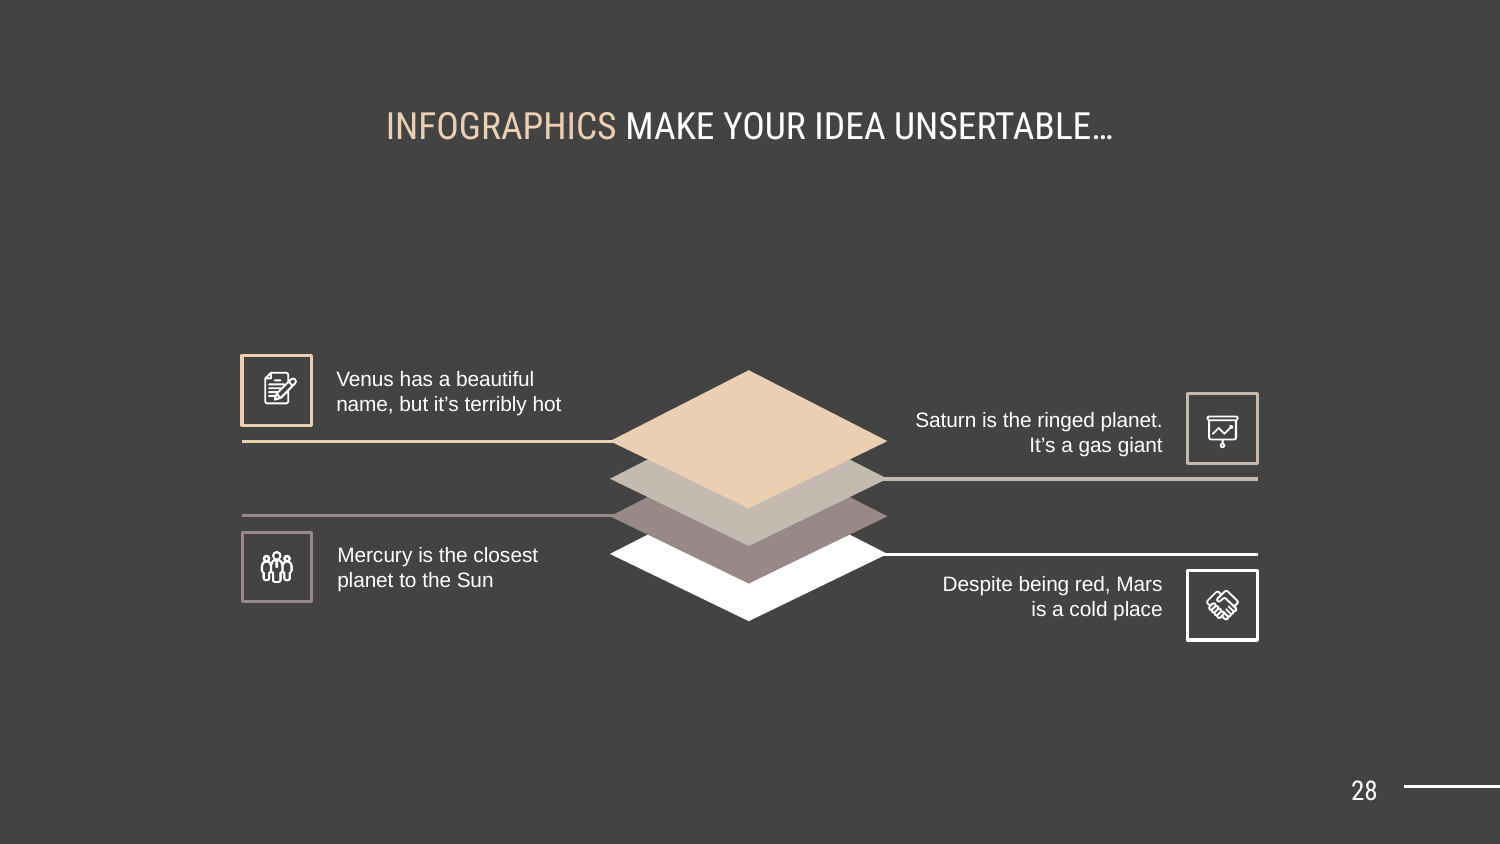

# INFOGRAPHICS MAKE YOUR IDEA UNSERTABLE…

Venus has a beautiful name, but it’s terribly hot
Saturn is the ringed planet. It’s a gas giant
Mercury is the closest planet to the Sun
Despite being red, Mars is a cold place
28